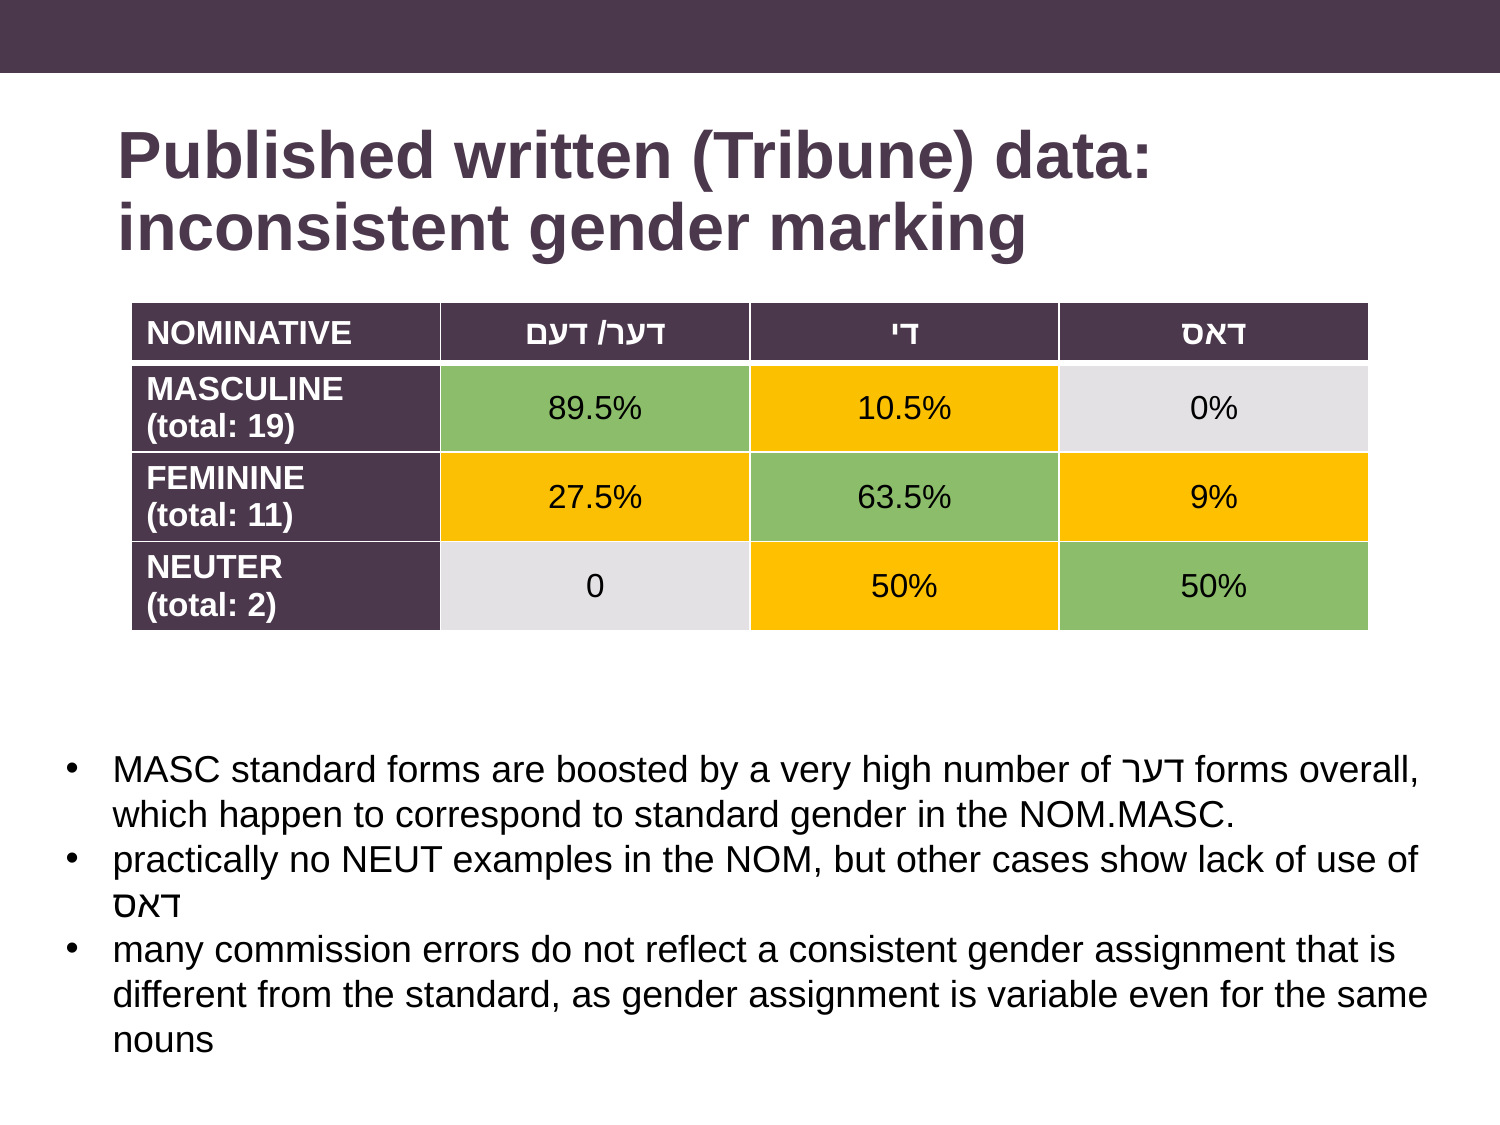

# Published written (Tribune) data: inconsistent gender marking
| NOMINATIVE | דער/ דעם | די | דאס |
| --- | --- | --- | --- |
| MASCULINE (total: 19) | 89.5% | 10.5% | 0% |
| FEMININE (total: 11) | 27.5% | 63.5% | 9% |
| NEUTER (total: 2) | 0 | 50% | 50% |
MASC standard forms are boosted by a very high number of דער forms overall, which happen to correspond to standard gender in the NOM.MASC.
practically no NEUT examples in the NOM, but other cases show lack of use of דאס
many commission errors do not reflect a consistent gender assignment that is different from the standard, as gender assignment is variable even for the same nouns